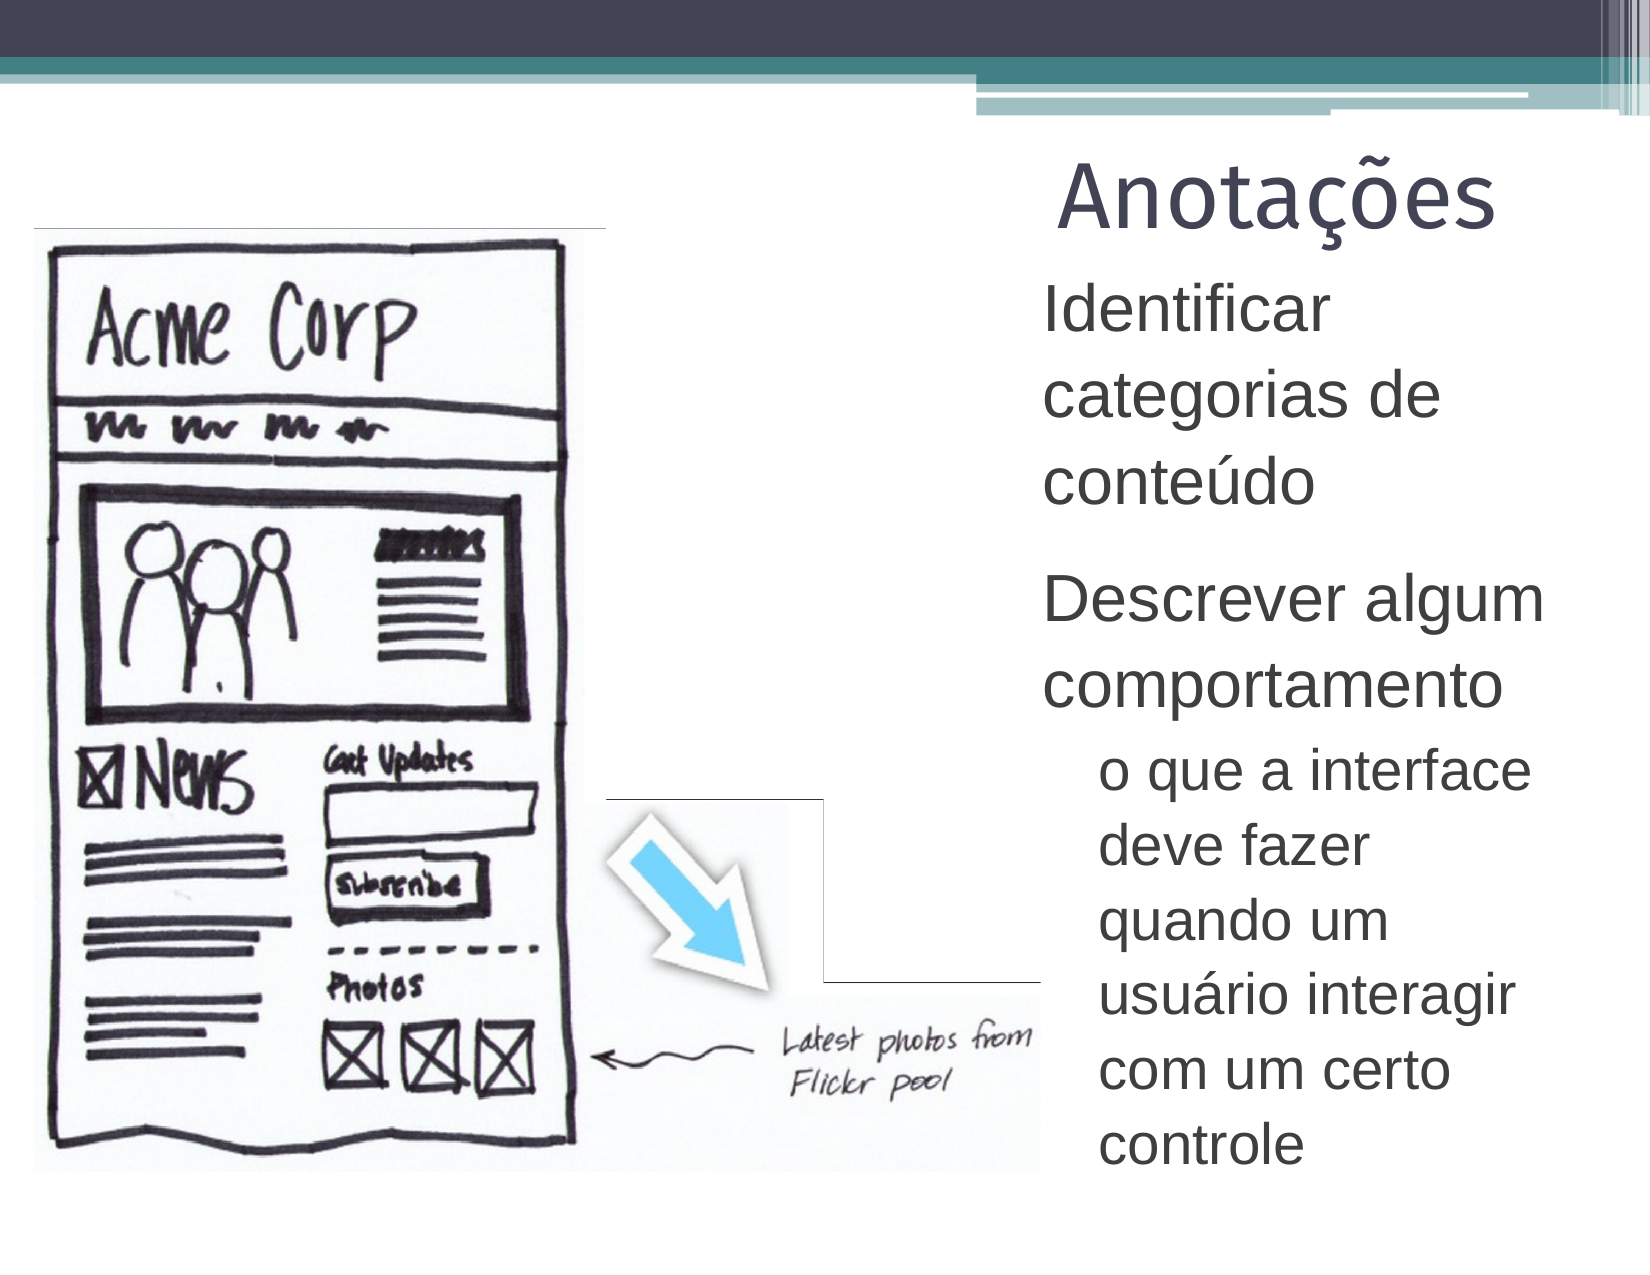

# Anotações

Identificar  categorias de  conteúdo
Descrever algum  comportamento
o que a interface  deve fazer  quando um  usuário interagir  com um certo  controle